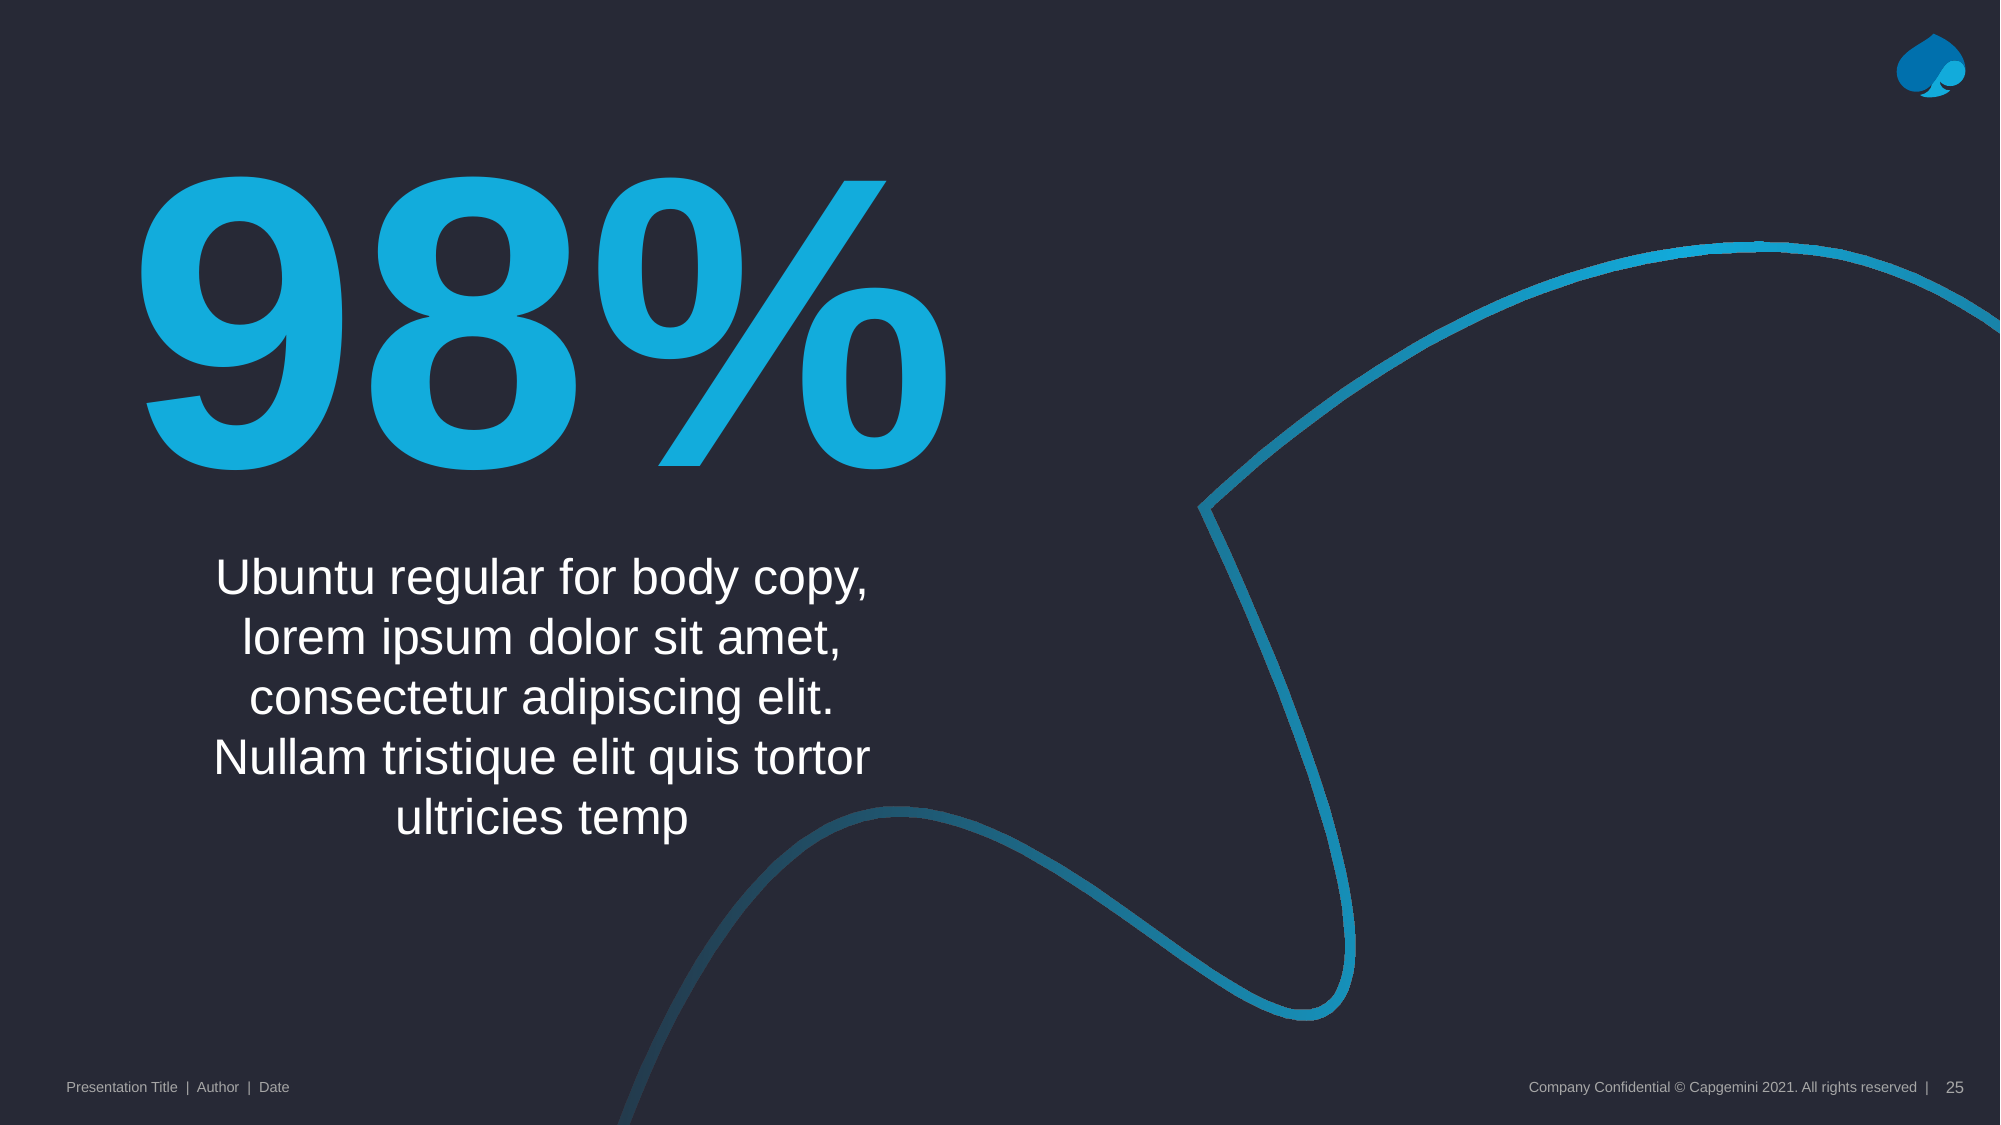

98%

Ubuntu regular for body copy, lorem ipsum dolor sit amet, consectetur adipiscing elit. Nullam tristique elit quis tortor ultricies temp